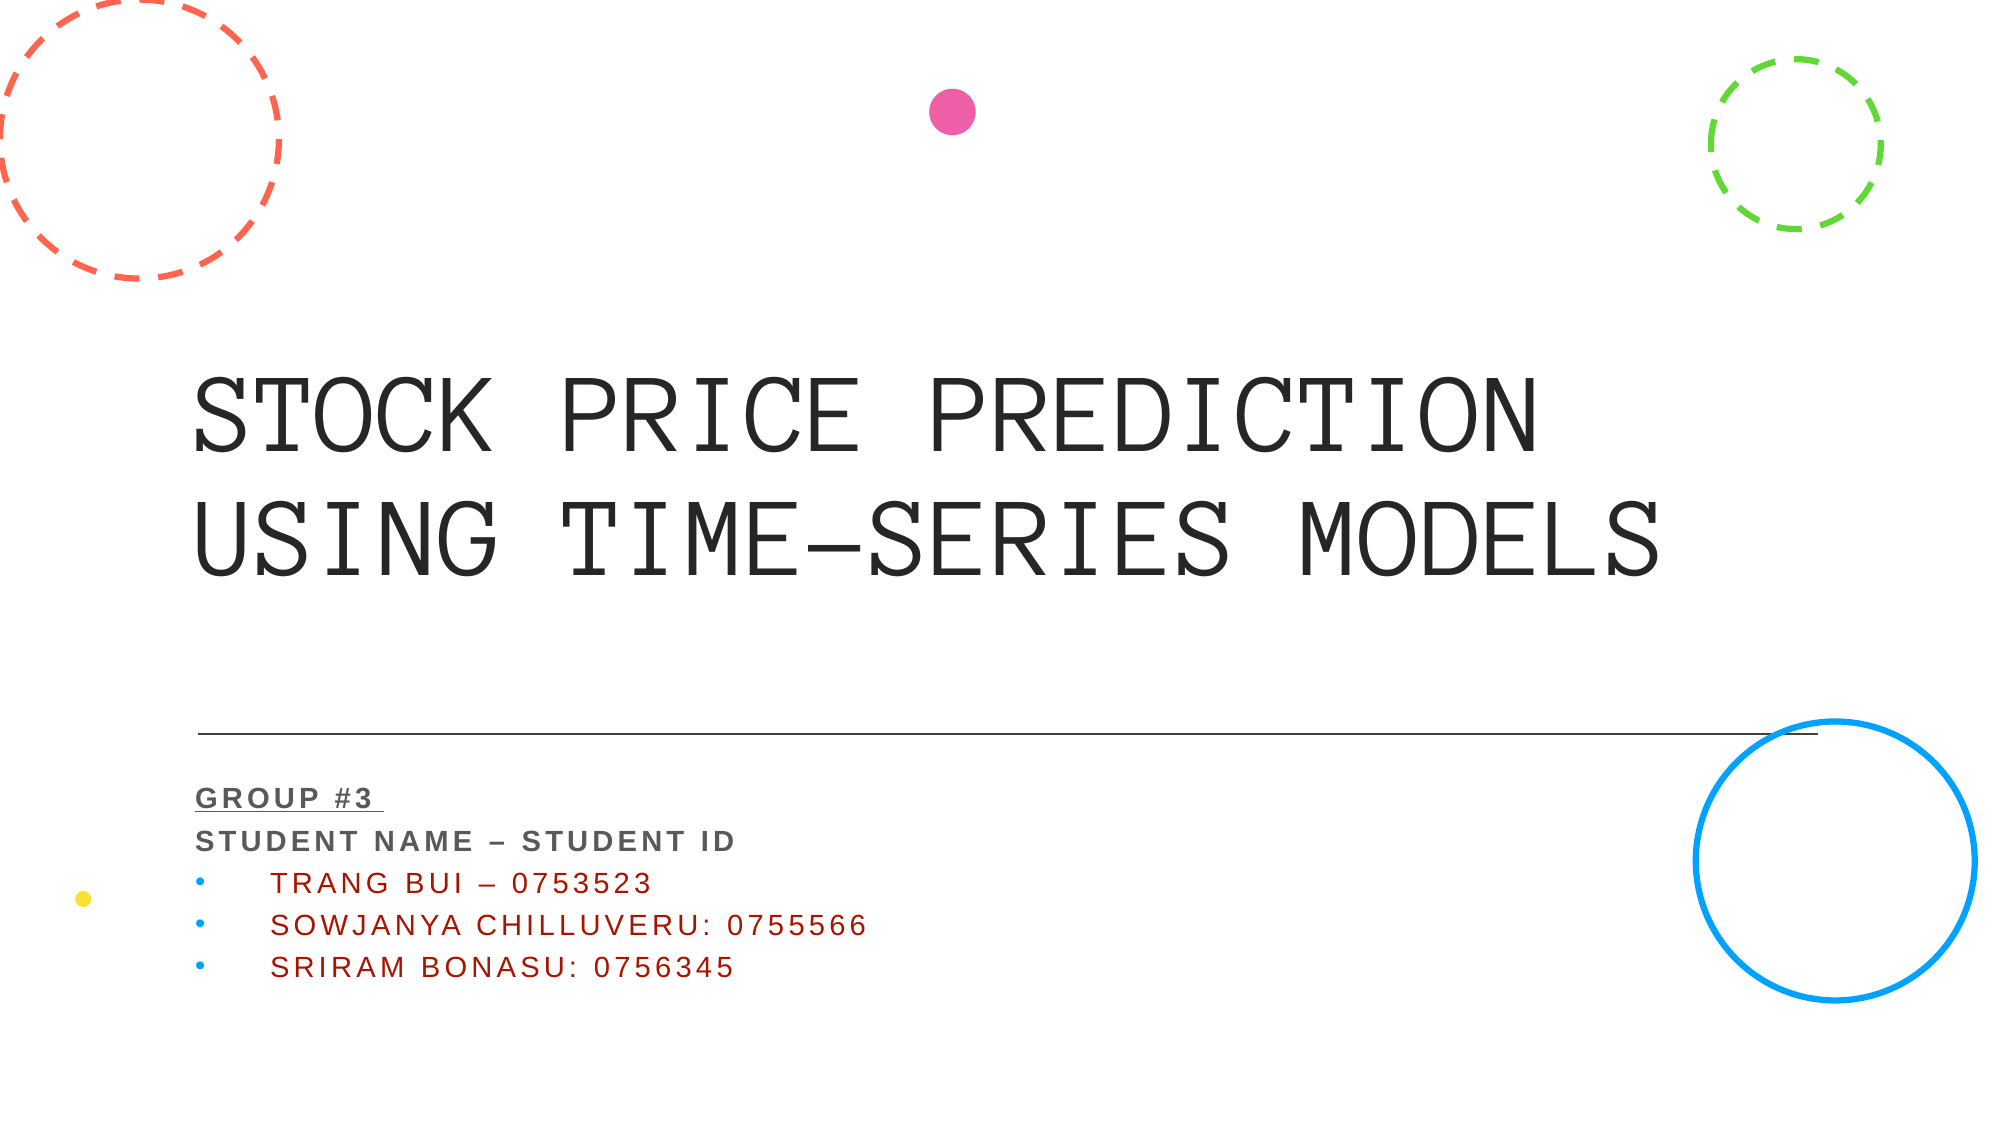

# STOCK PRICE PREDICTION USING TIME-SERIES MODELS
Group #3
Student Name – Student ID
Trang Bui – 0753523
Sowjanya Chilluveru: 0755566
Sriram bonasu: 0756345